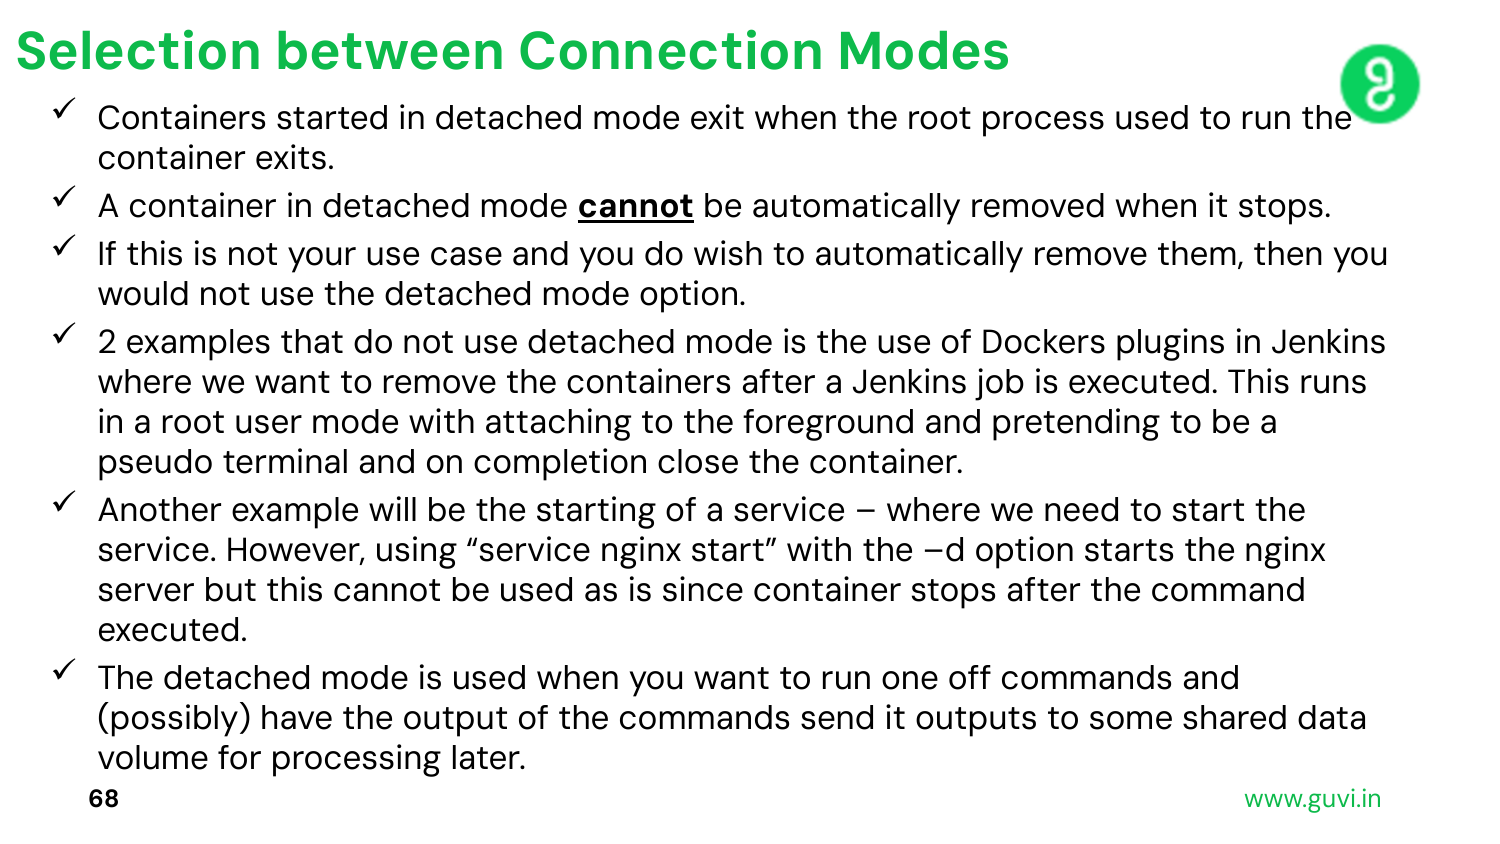

Selection between Connection Modes
Containers started in detached mode exit when the root process used to run the container exits.
A container in detached mode cannot be automatically removed when it stops.
If this is not your use case and you do wish to automatically remove them, then you would not use the detached mode option.
2 examples that do not use detached mode is the use of Dockers plugins in Jenkins where we want to remove the containers after a Jenkins job is executed. This runs in a root user mode with attaching to the foreground and pretending to be a pseudo terminal and on completion close the container.
Another example will be the starting of a service – where we need to start the service. However, using “service nginx start” with the –d option starts the nginx server but this cannot be used as is since container stops after the command executed.
The detached mode is used when you want to run one off commands and (possibly) have the output of the commands send it outputs to some shared data volume for processing later.
68
www.guvi.in